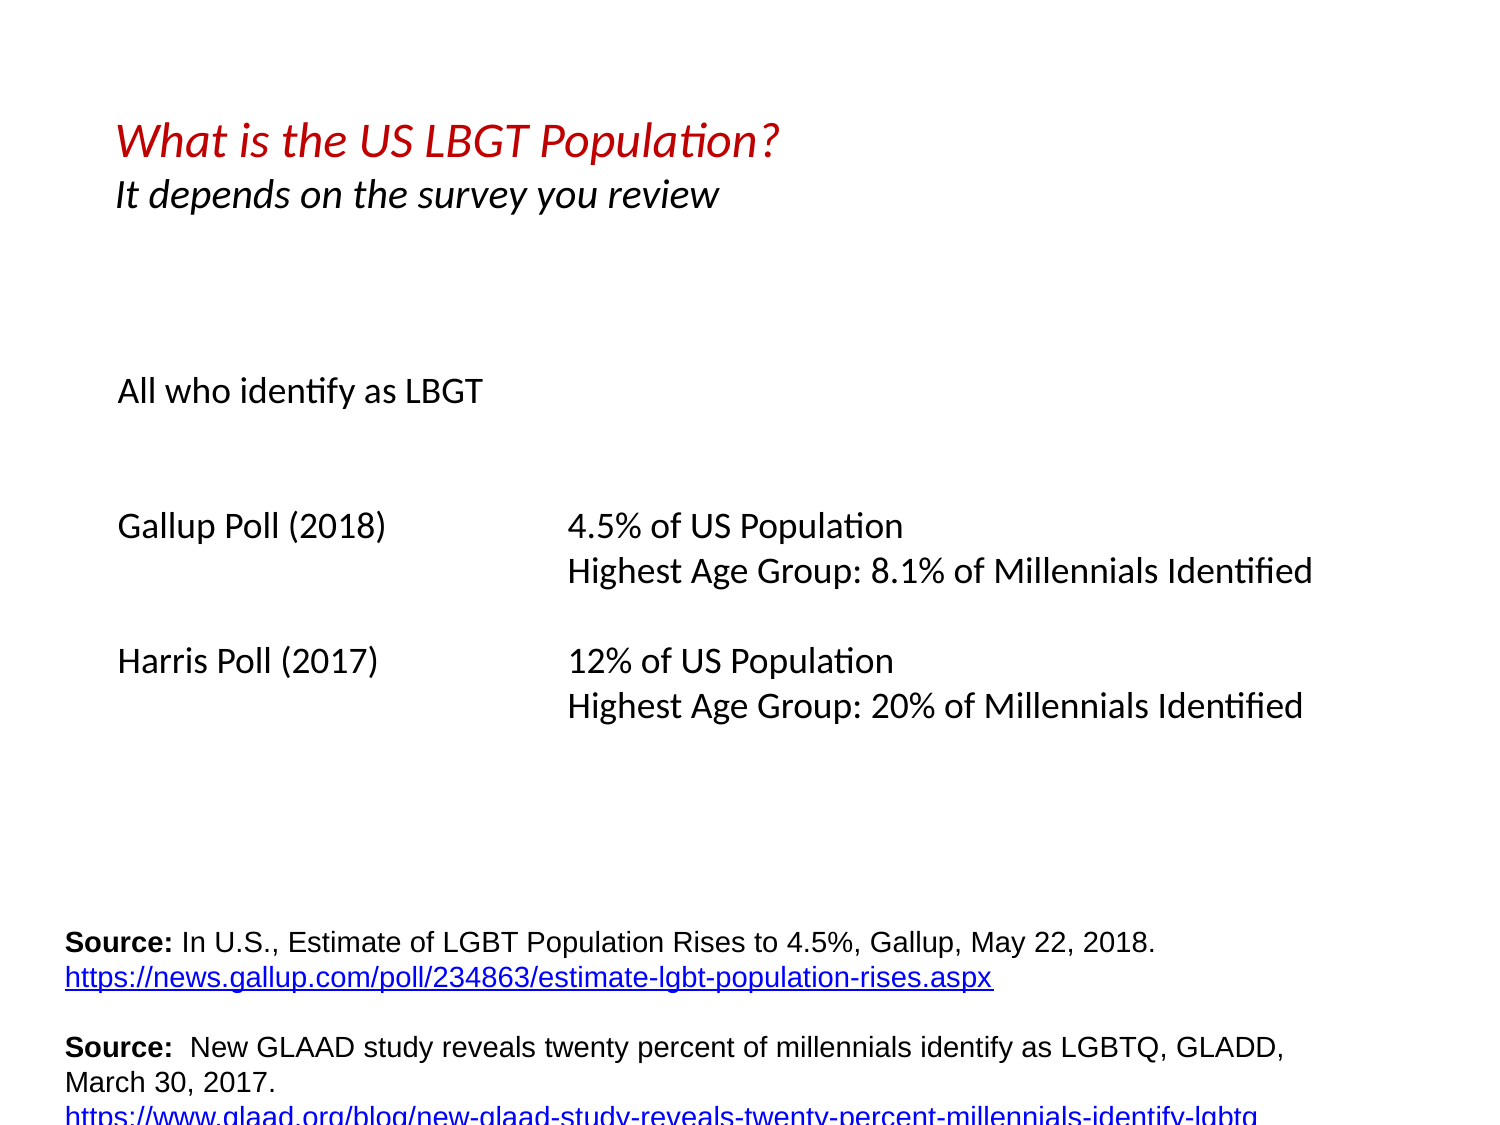

What is the US LBGT Population?
It depends on the survey you review
All who identify as LBGT

Gallup Poll (2018)		4.5% of US Population
			Highest Age Group: 8.1% of Millennials Identified

Harris Poll (2017)		12% of US Population
			Highest Age Group: 20% of Millennials Identified

Source: In U.S., Estimate of LGBT Population Rises to 4.5%, Gallup, May 22, 2018.
https://news.gallup.com/poll/234863/estimate-lgbt-population-rises.aspx

Source:  New GLAAD study reveals twenty percent of millennials identify as LGBTQ, GLADD, March 30, 2017.
https://www.glaad.org/blog/new-glaad-study-reveals-twenty-percent-millennials-identify-lgbtq